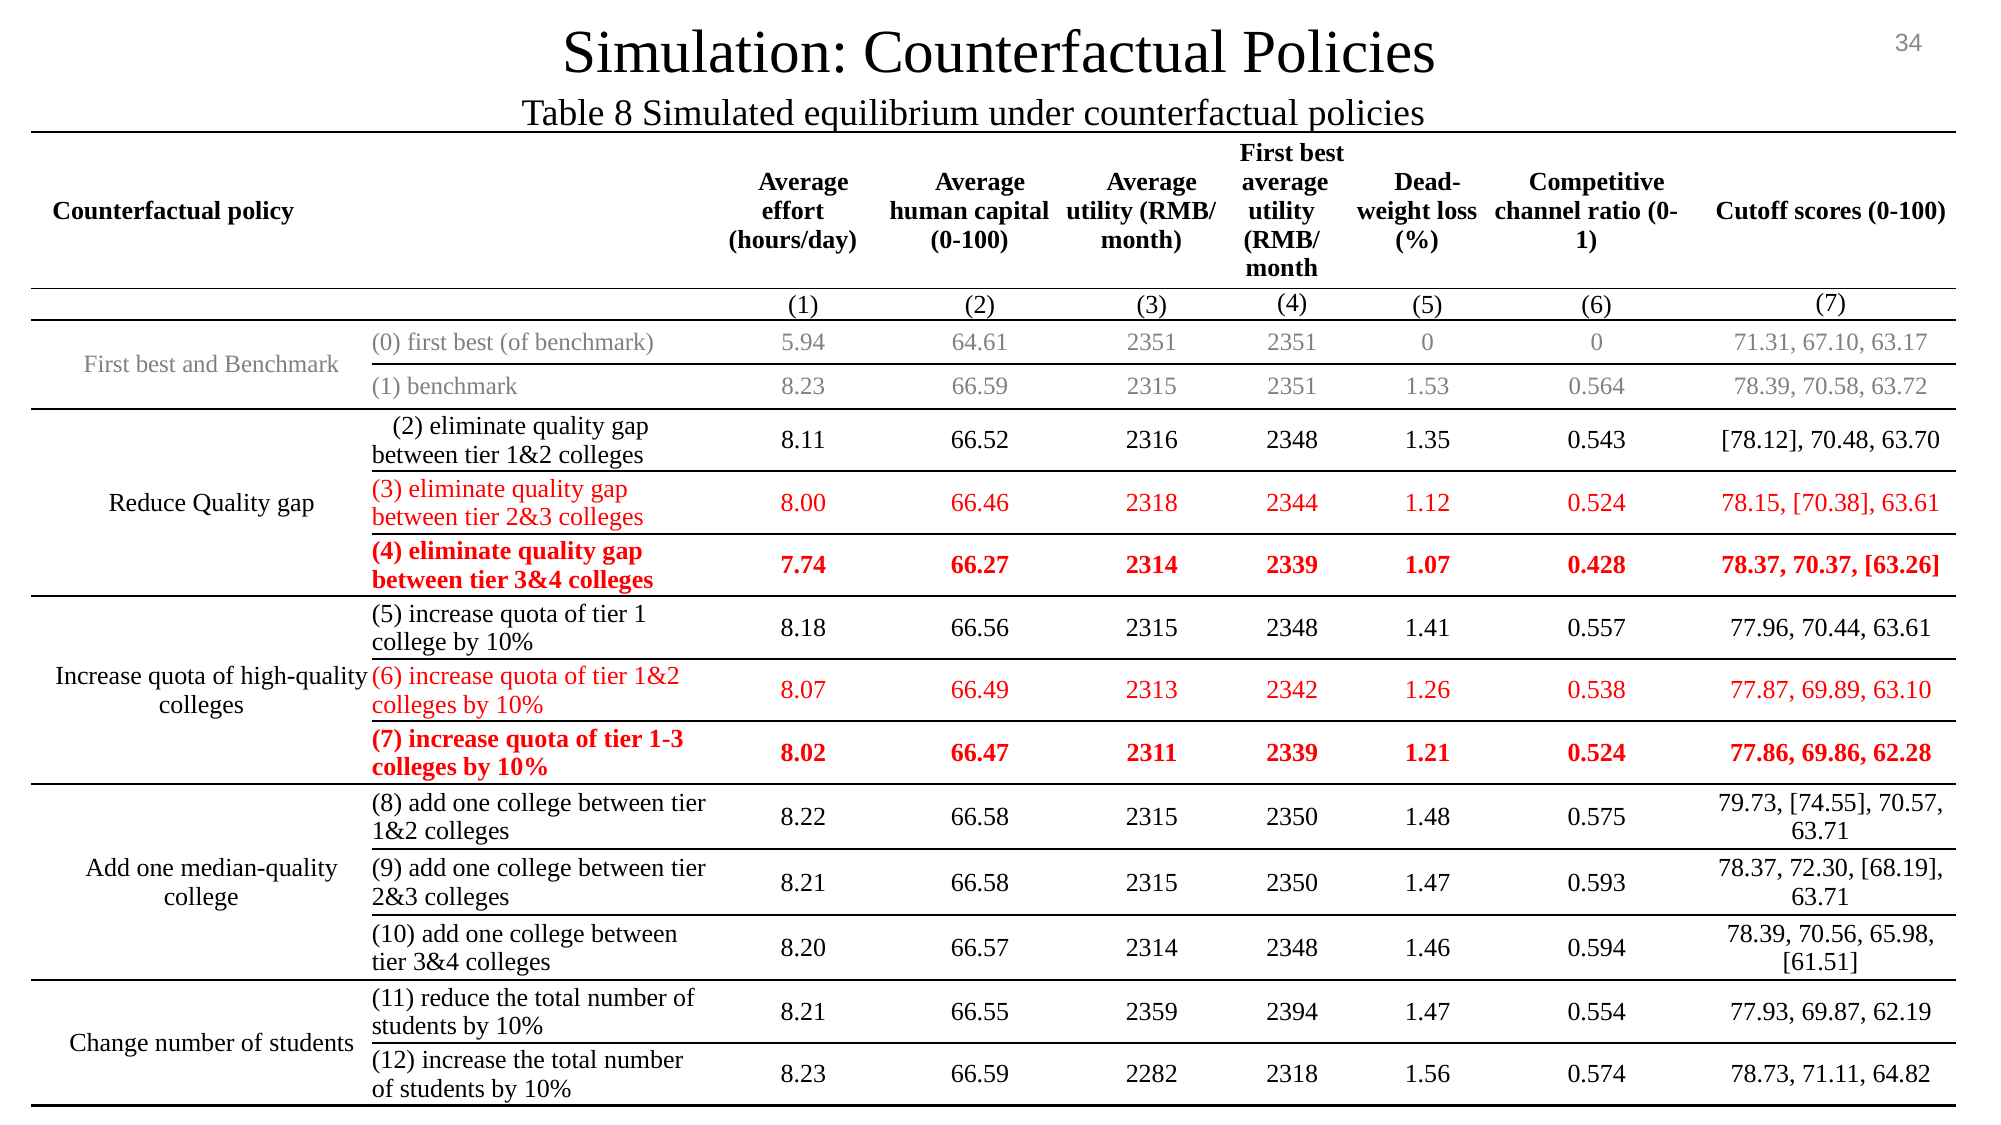

# Simulation: Counterfactual Policies
34
Table 8 Simulated equilibrium under counterfactual policies
| Counterfactual policy |  | Average effort (hours/day) | Average human capital (0-100) | Average utility (RMB/ month) | First best average utility (RMB/ month | Dead-weight loss (%) | Competitive channel ratio (0-1) | Cutoff scores (0-100) |
| --- | --- | --- | --- | --- | --- | --- | --- | --- |
|  |  | (1) | (2) | (3) | (4) | (5) | (6) | (7) |
| First best and Benchmark | (0) first best (of benchmark) | 5.94 | 64.61 | 2351 | 2351 | 0 | 0 | 71.31, 67.10, 63.17 |
|  | (1) benchmark | 8.23 | 66.59 | 2315 | 2351 | 1.53 | 0.564 | 78.39, 70.58, 63.72 |
| Reduce Quality gap | (2) eliminate quality gap between tier 1&2 colleges | 8.11 | 66.52 | 2316 | 2348 | 1.35 | 0.543 | [78.12], 70.48, 63.70 |
|  | (3) eliminate quality gap between tier 2&3 colleges | 8.00 | 66.46 | 2318 | 2344 | 1.12 | 0.524 | 78.15, [70.38], 63.61 |
|  | (4) eliminate quality gap between tier 3&4 colleges | 7.74 | 66.27 | 2314 | 2339 | 1.07 | 0.428 | 78.37, 70.37, [63.26] |
| Increase quota of high-quality colleges | (5) increase quota of tier 1 college by 10% | 8.18 | 66.56 | 2315 | 2348 | 1.41 | 0.557 | 77.96, 70.44, 63.61 |
|  | (6) increase quota of tier 1&2 colleges by 10% | 8.07 | 66.49 | 2313 | 2342 | 1.26 | 0.538 | 77.87, 69.89, 63.10 |
|  | (7) increase quota of tier 1-3 colleges by 10% | 8.02 | 66.47 | 2311 | 2339 | 1.21 | 0.524 | 77.86, 69.86, 62.28 |
| Add one median-quality college | (8) add one college between tier 1&2 colleges | 8.22 | 66.58 | 2315 | 2350 | 1.48 | 0.575 | 79.73, [74.55], 70.57, 63.71 |
|  | (9) add one college between tier 2&3 colleges | 8.21 | 66.58 | 2315 | 2350 | 1.47 | 0.593 | 78.37, 72.30, [68.19], 63.71 |
|  | (10) add one college between tier 3&4 colleges | 8.20 | 66.57 | 2314 | 2348 | 1.46 | 0.594 | 78.39, 70.56, 65.98, [61.51] |
| Change number of students | (11) reduce the total number of students by 10% | 8.21 | 66.55 | 2359 | 2394 | 1.47 | 0.554 | 77.93, 69.87, 62.19 |
|  | (12) increase the total number of students by 10% | 8.23 | 66.59 | 2282 | 2318 | 1.56 | 0.574 | 78.73, 71.11, 64.82 |